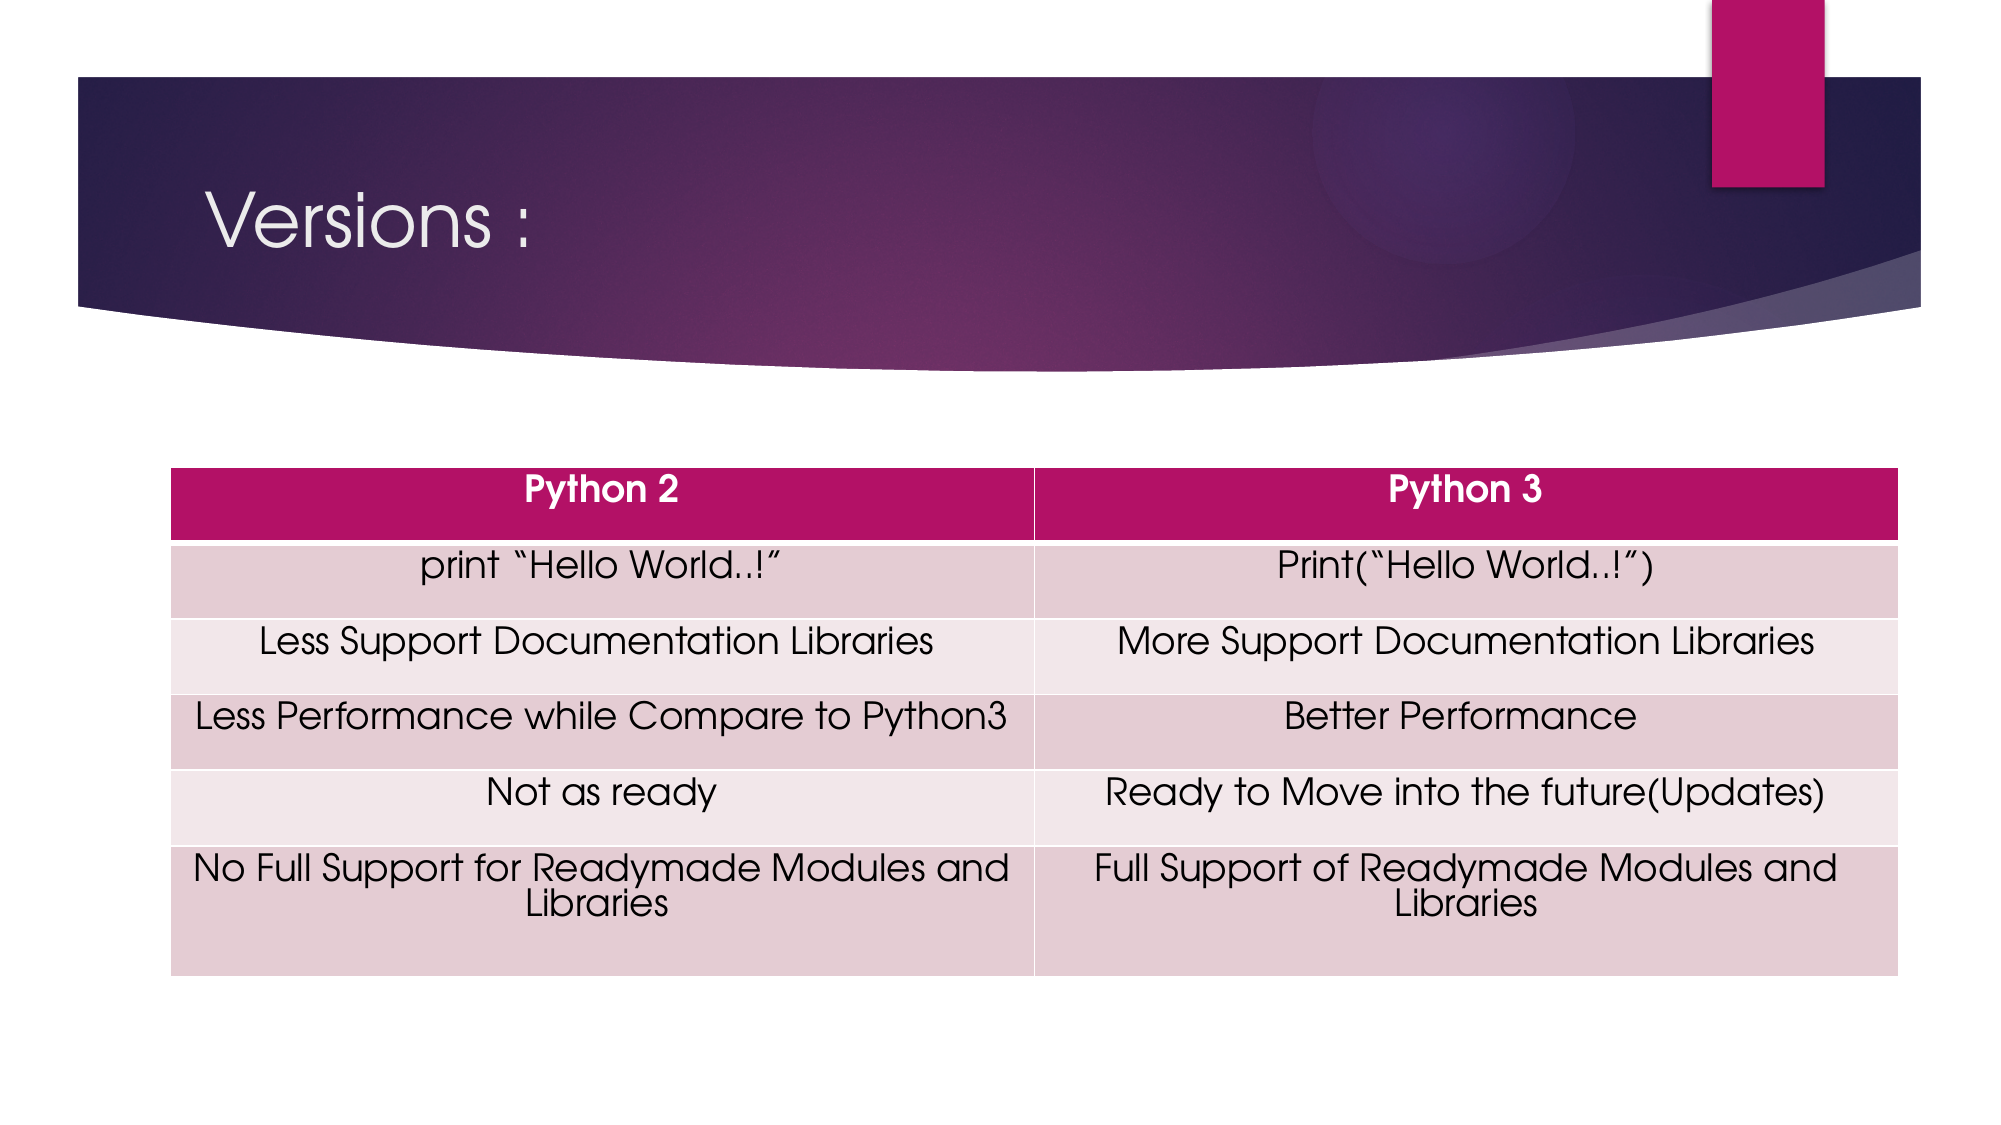

# Versions :
| Python 2 | Python 3 |
| --- | --- |
| print “Hello World..!” | Print(“Hello World..!”) |
| Less Support Documentation Libraries | More Support Documentation Libraries |
| Less Performance while Compare to Python3 | Better Performance |
| Not as ready | Ready to Move into the future(Updates) |
| No Full Support for Readymade Modules and Libraries | Full Support of Readymade Modules and Libraries |